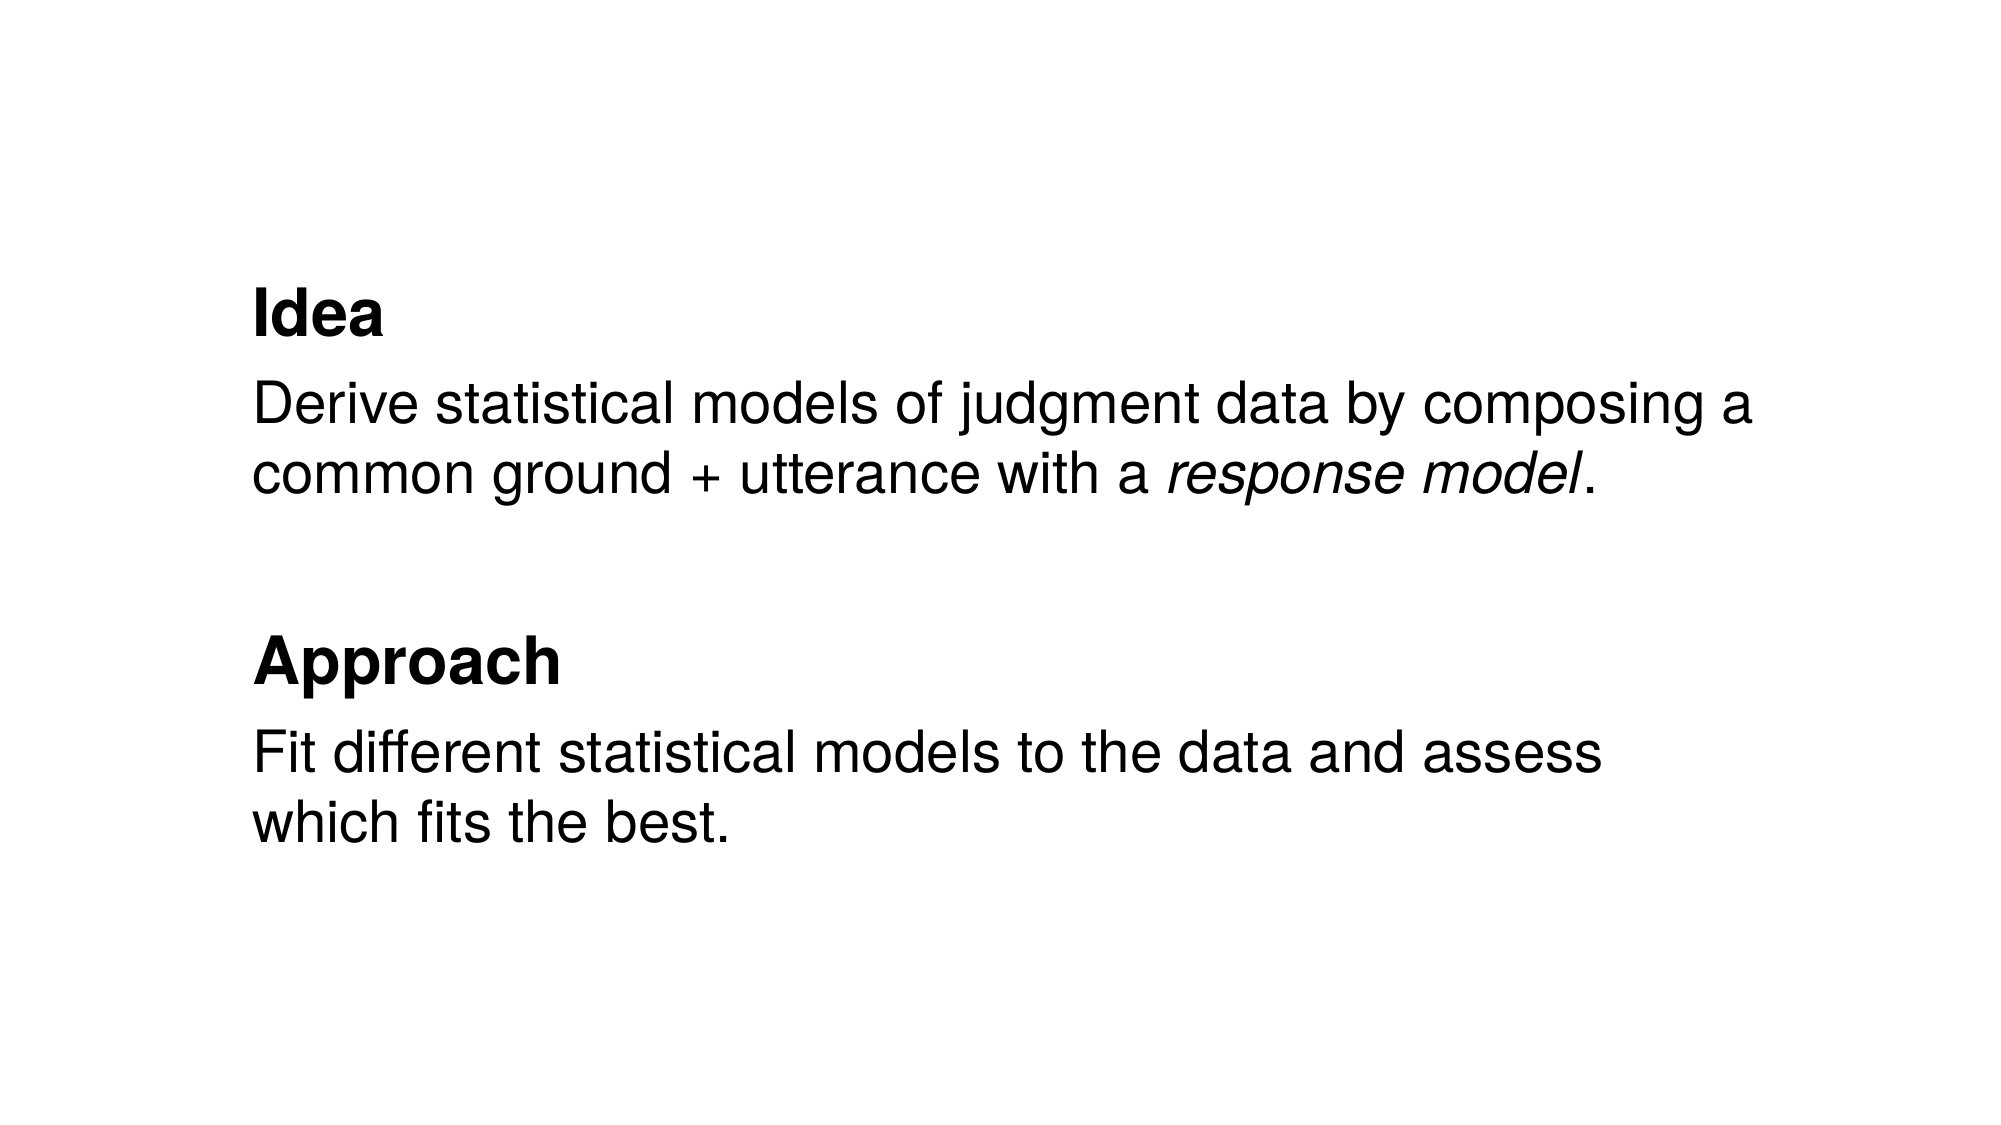

Idea
Derive statistical models of judgment data by composing a common ground + utterance with a response model.
Approach
Fit different statistical models to the data and assess which fits the best.